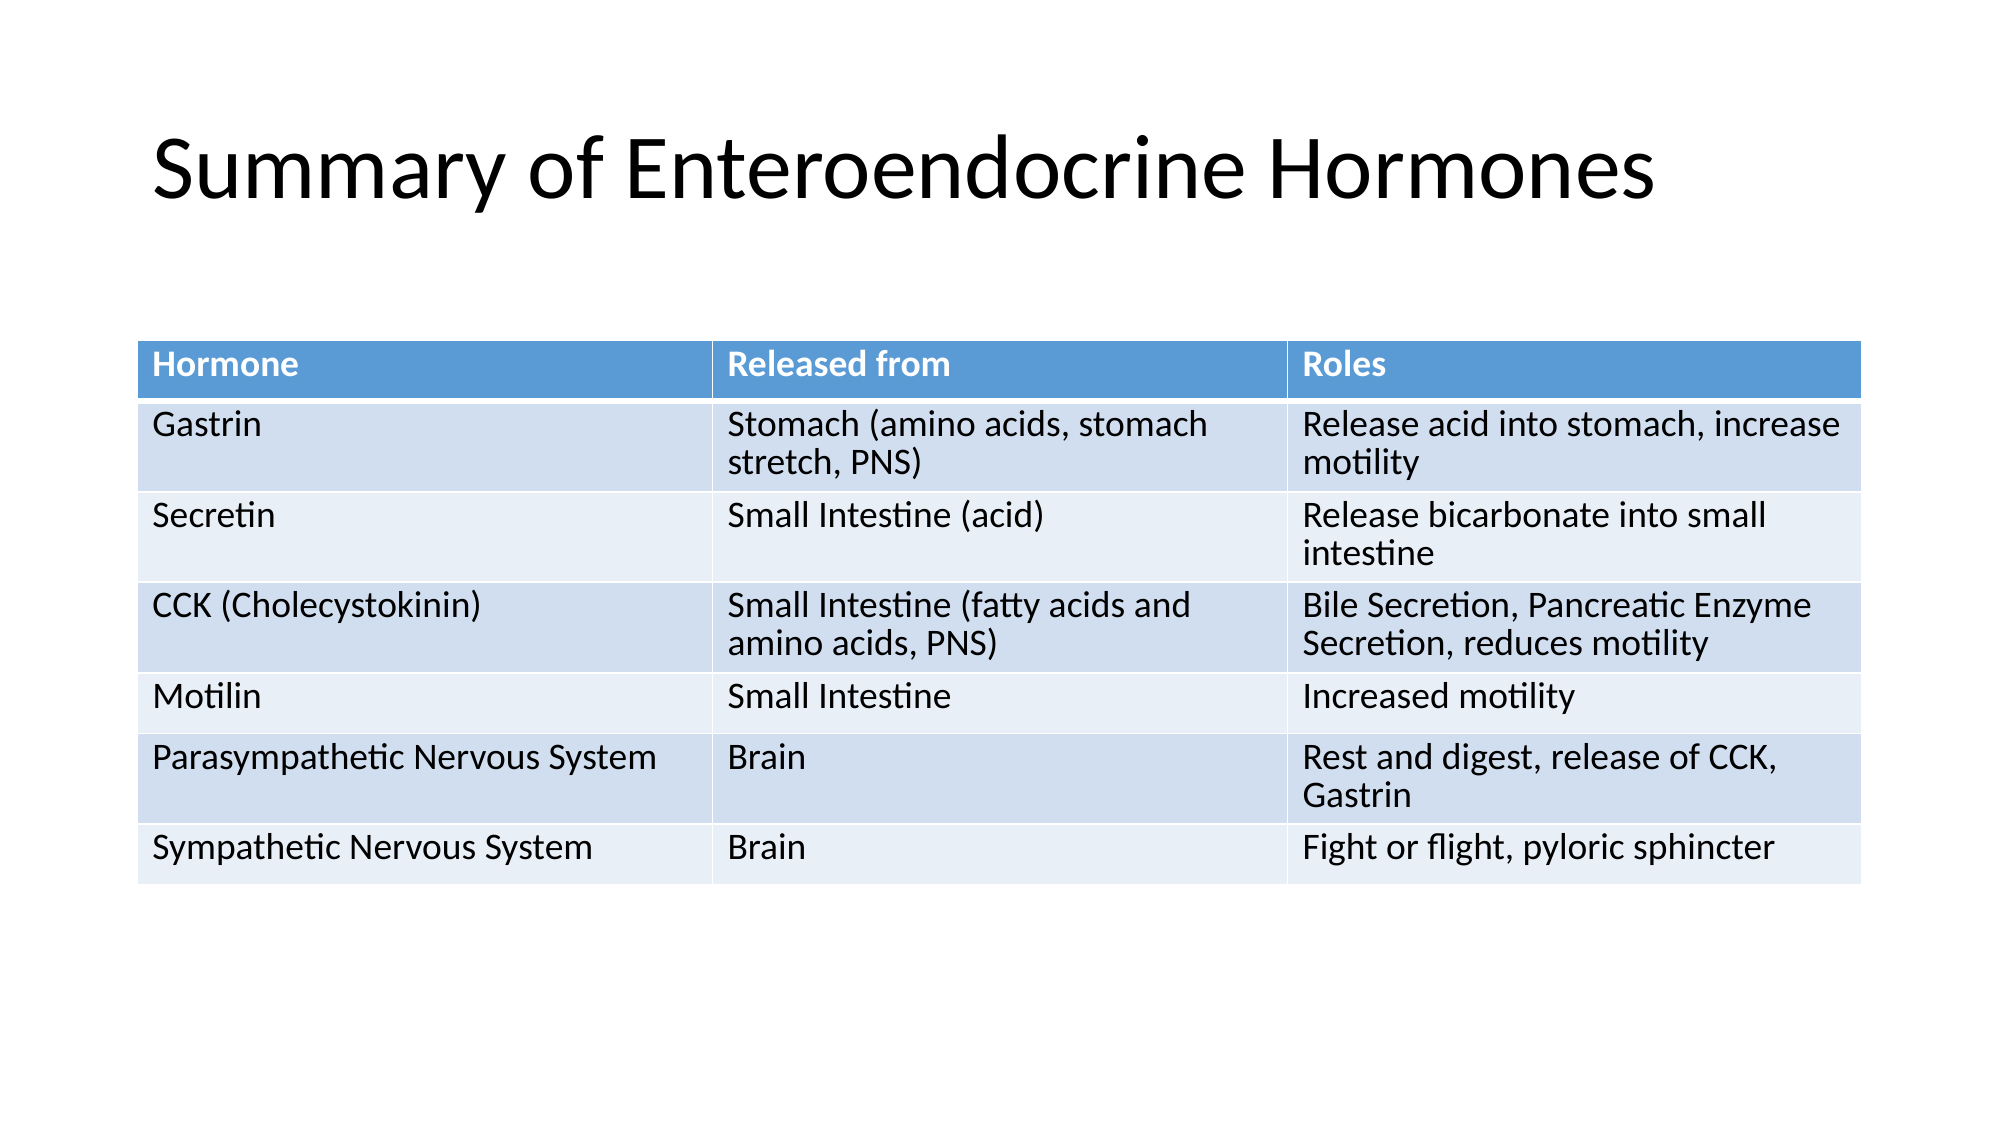

# Summary of Enteroendocrine Hormones
| Hormone | Released from | Roles |
| --- | --- | --- |
| Gastrin | Stomach (amino acids, stomach stretch, PNS) | Release acid into stomach, increase motility |
| Secretin | Small Intestine (acid) | Release bicarbonate into small intestine |
| CCK (Cholecystokinin) | Small Intestine (fatty acids and amino acids, PNS) | Bile Secretion, Pancreatic Enzyme Secretion, reduces motility |
| Motilin | Small Intestine | Increased motility |
| Parasympathetic Nervous System | Brain | Rest and digest, release of CCK, Gastrin |
| Sympathetic Nervous System | Brain | Fight or flight, pyloric sphincter |